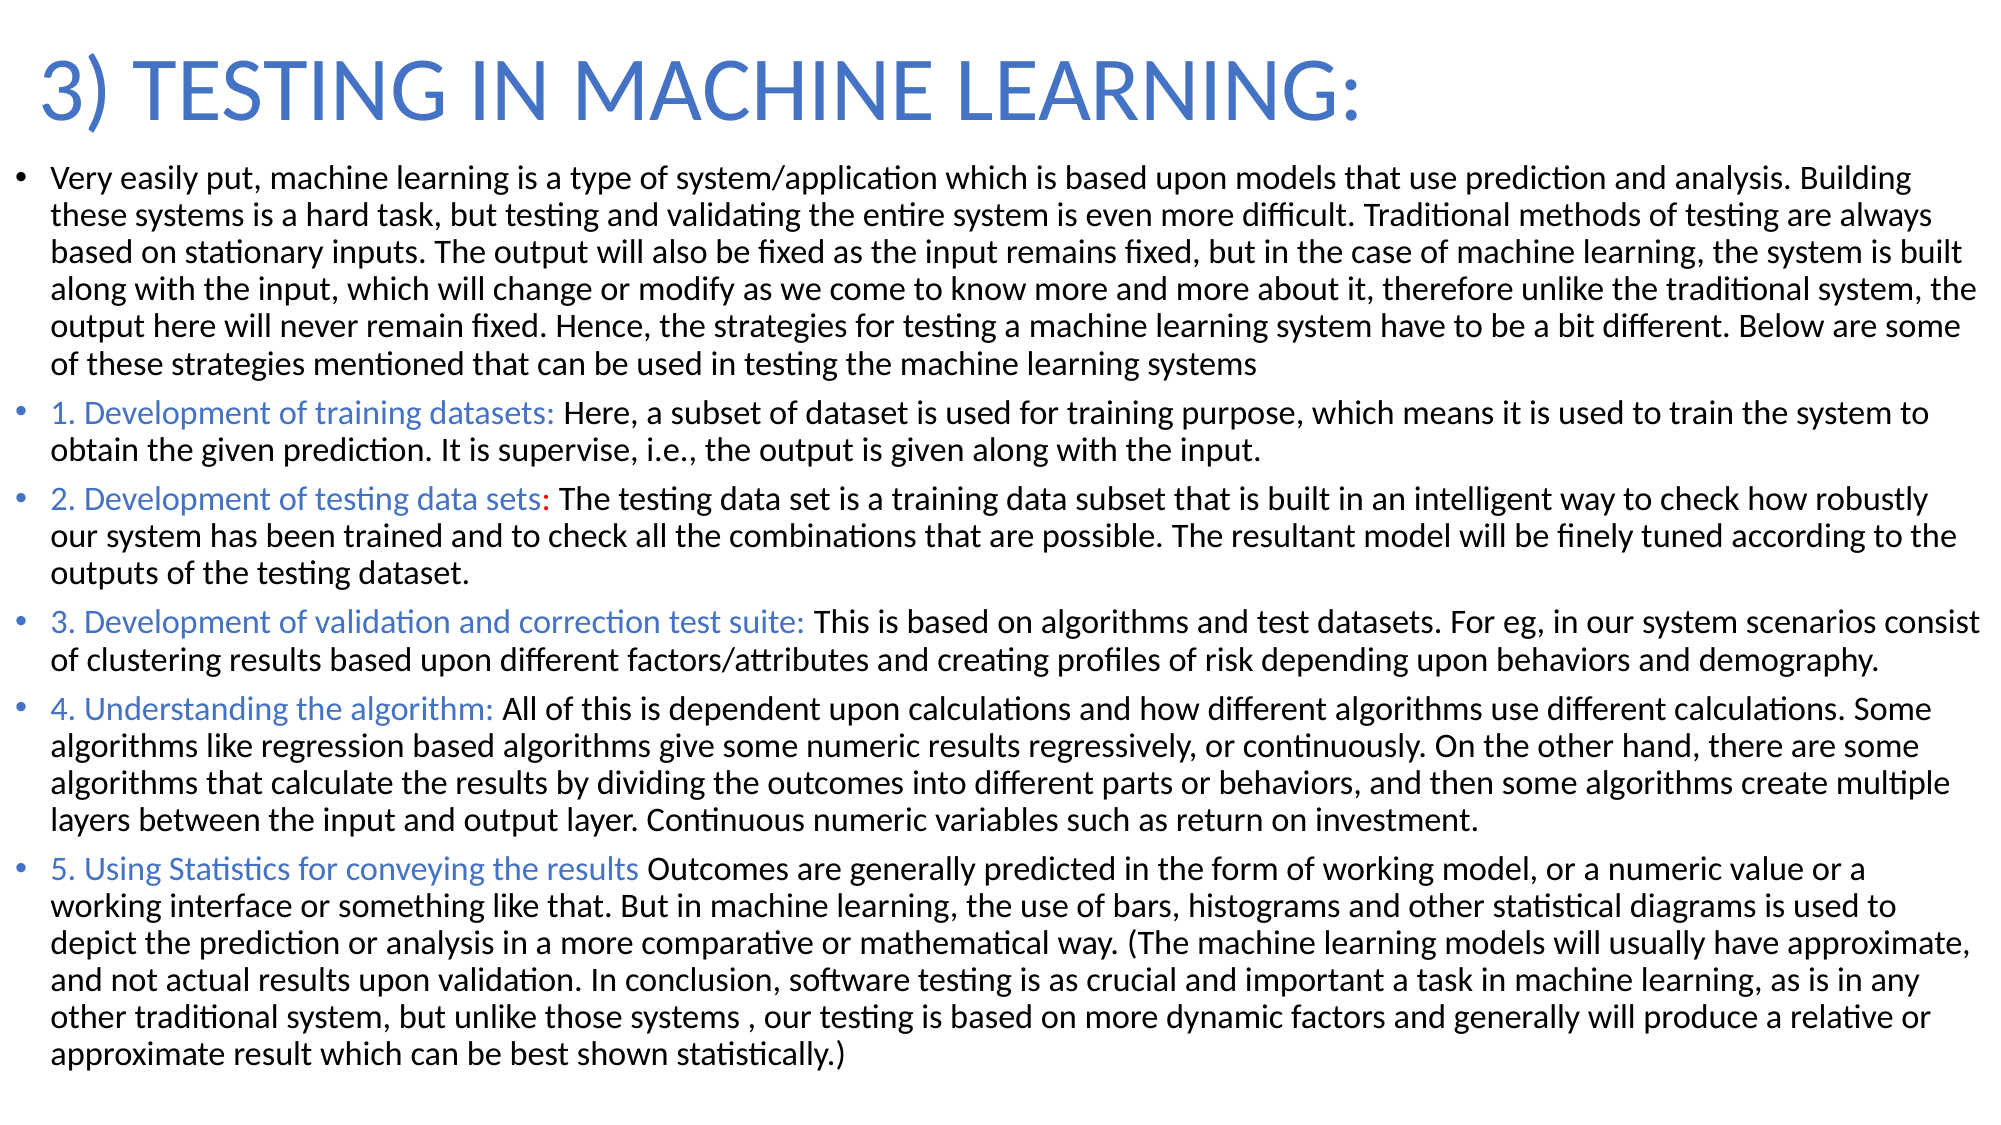

# 3) TESTING IN MACHINE LEARNING:
Very easily put, machine learning is a type of system/application which is based upon models that use prediction and analysis. Building these systems is a hard task, but testing and validating the entire system is even more difficult. Traditional methods of testing are always based on stationary inputs. The output will also be fixed as the input remains fixed, but in the case of machine learning, the system is built along with the input, which will change or modify as we come to know more and more about it, therefore unlike the traditional system, the output here will never remain fixed. Hence, the strategies for testing a machine learning system have to be a bit different. Below are some of these strategies mentioned that can be used in testing the machine learning systems
1. Development of training datasets: Here, a subset of dataset is used for training purpose, which means it is used to train the system to obtain the given prediction. It is supervise, i.e., the output is given along with the input.
2. Development of testing data sets: The testing data set is a training data subset that is built in an intelligent way to check how robustly our system has been trained and to check all the combinations that are possible. The resultant model will be finely tuned according to the outputs of the testing dataset.
3. Development of validation and correction test suite: This is based on algorithms and test datasets. For eg, in our system scenarios consist of clustering results based upon different factors/attributes and creating profiles of risk depending upon behaviors and demography.
4. Understanding the algorithm: All of this is dependent upon calculations and how different algorithms use different calculations. Some algorithms like regression based algorithms give some numeric results regressively, or continuously. On the other hand, there are some algorithms that calculate the results by dividing the outcomes into different parts or behaviors, and then some algorithms create multiple layers between the input and output layer. Continuous numeric variables such as return on investment.
5. Using Statistics for conveying the results Outcomes are generally predicted in the form of working model, or a numeric value or a working interface or something like that. But in machine learning, the use of bars, histograms and other statistical diagrams is used to depict the prediction or analysis in a more comparative or mathematical way. (The machine learning models will usually have approximate, and not actual results upon validation. In conclusion, software testing is as crucial and important a task in machine learning, as is in any other traditional system, but unlike those systems , our testing is based on more dynamic factors and generally will produce a relative or approximate result which can be best shown statistically.)